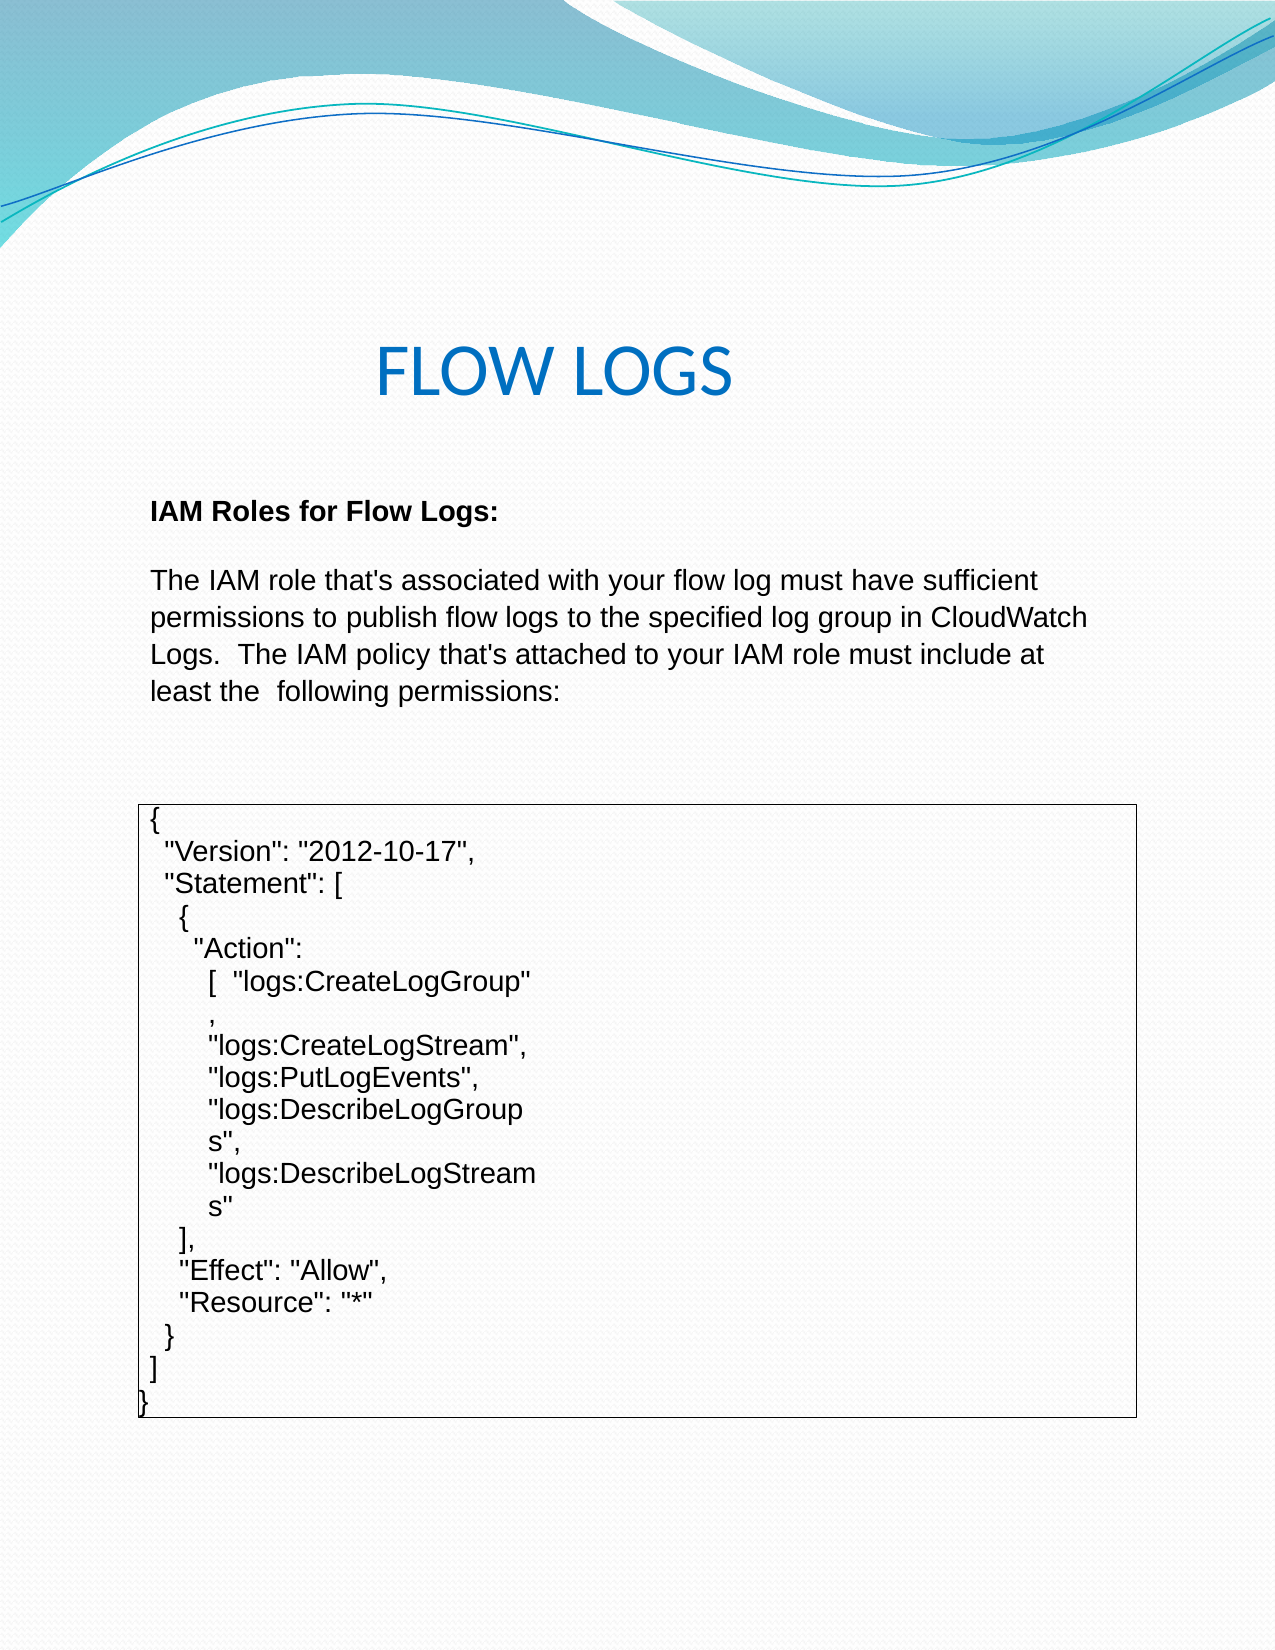

# FLOW LOGS
IAM Roles for Flow Logs:

The IAM role that's associated with your flow log must have sufficient  permissions to publish flow logs to the specified log group in CloudWatch Logs.  The IAM policy that's attached to your IAM role must include at least the  following permissions:
{
"Version": "2012-10-17",
"Statement": [
{
"Action": [  "logs:CreateLogGroup",  "logs:CreateLogStream",  "logs:PutLogEvents",  "logs:DescribeLogGroups",  "logs:DescribeLogStreams"
],
"Effect": "Allow",
"Resource": "*"
}
]
}